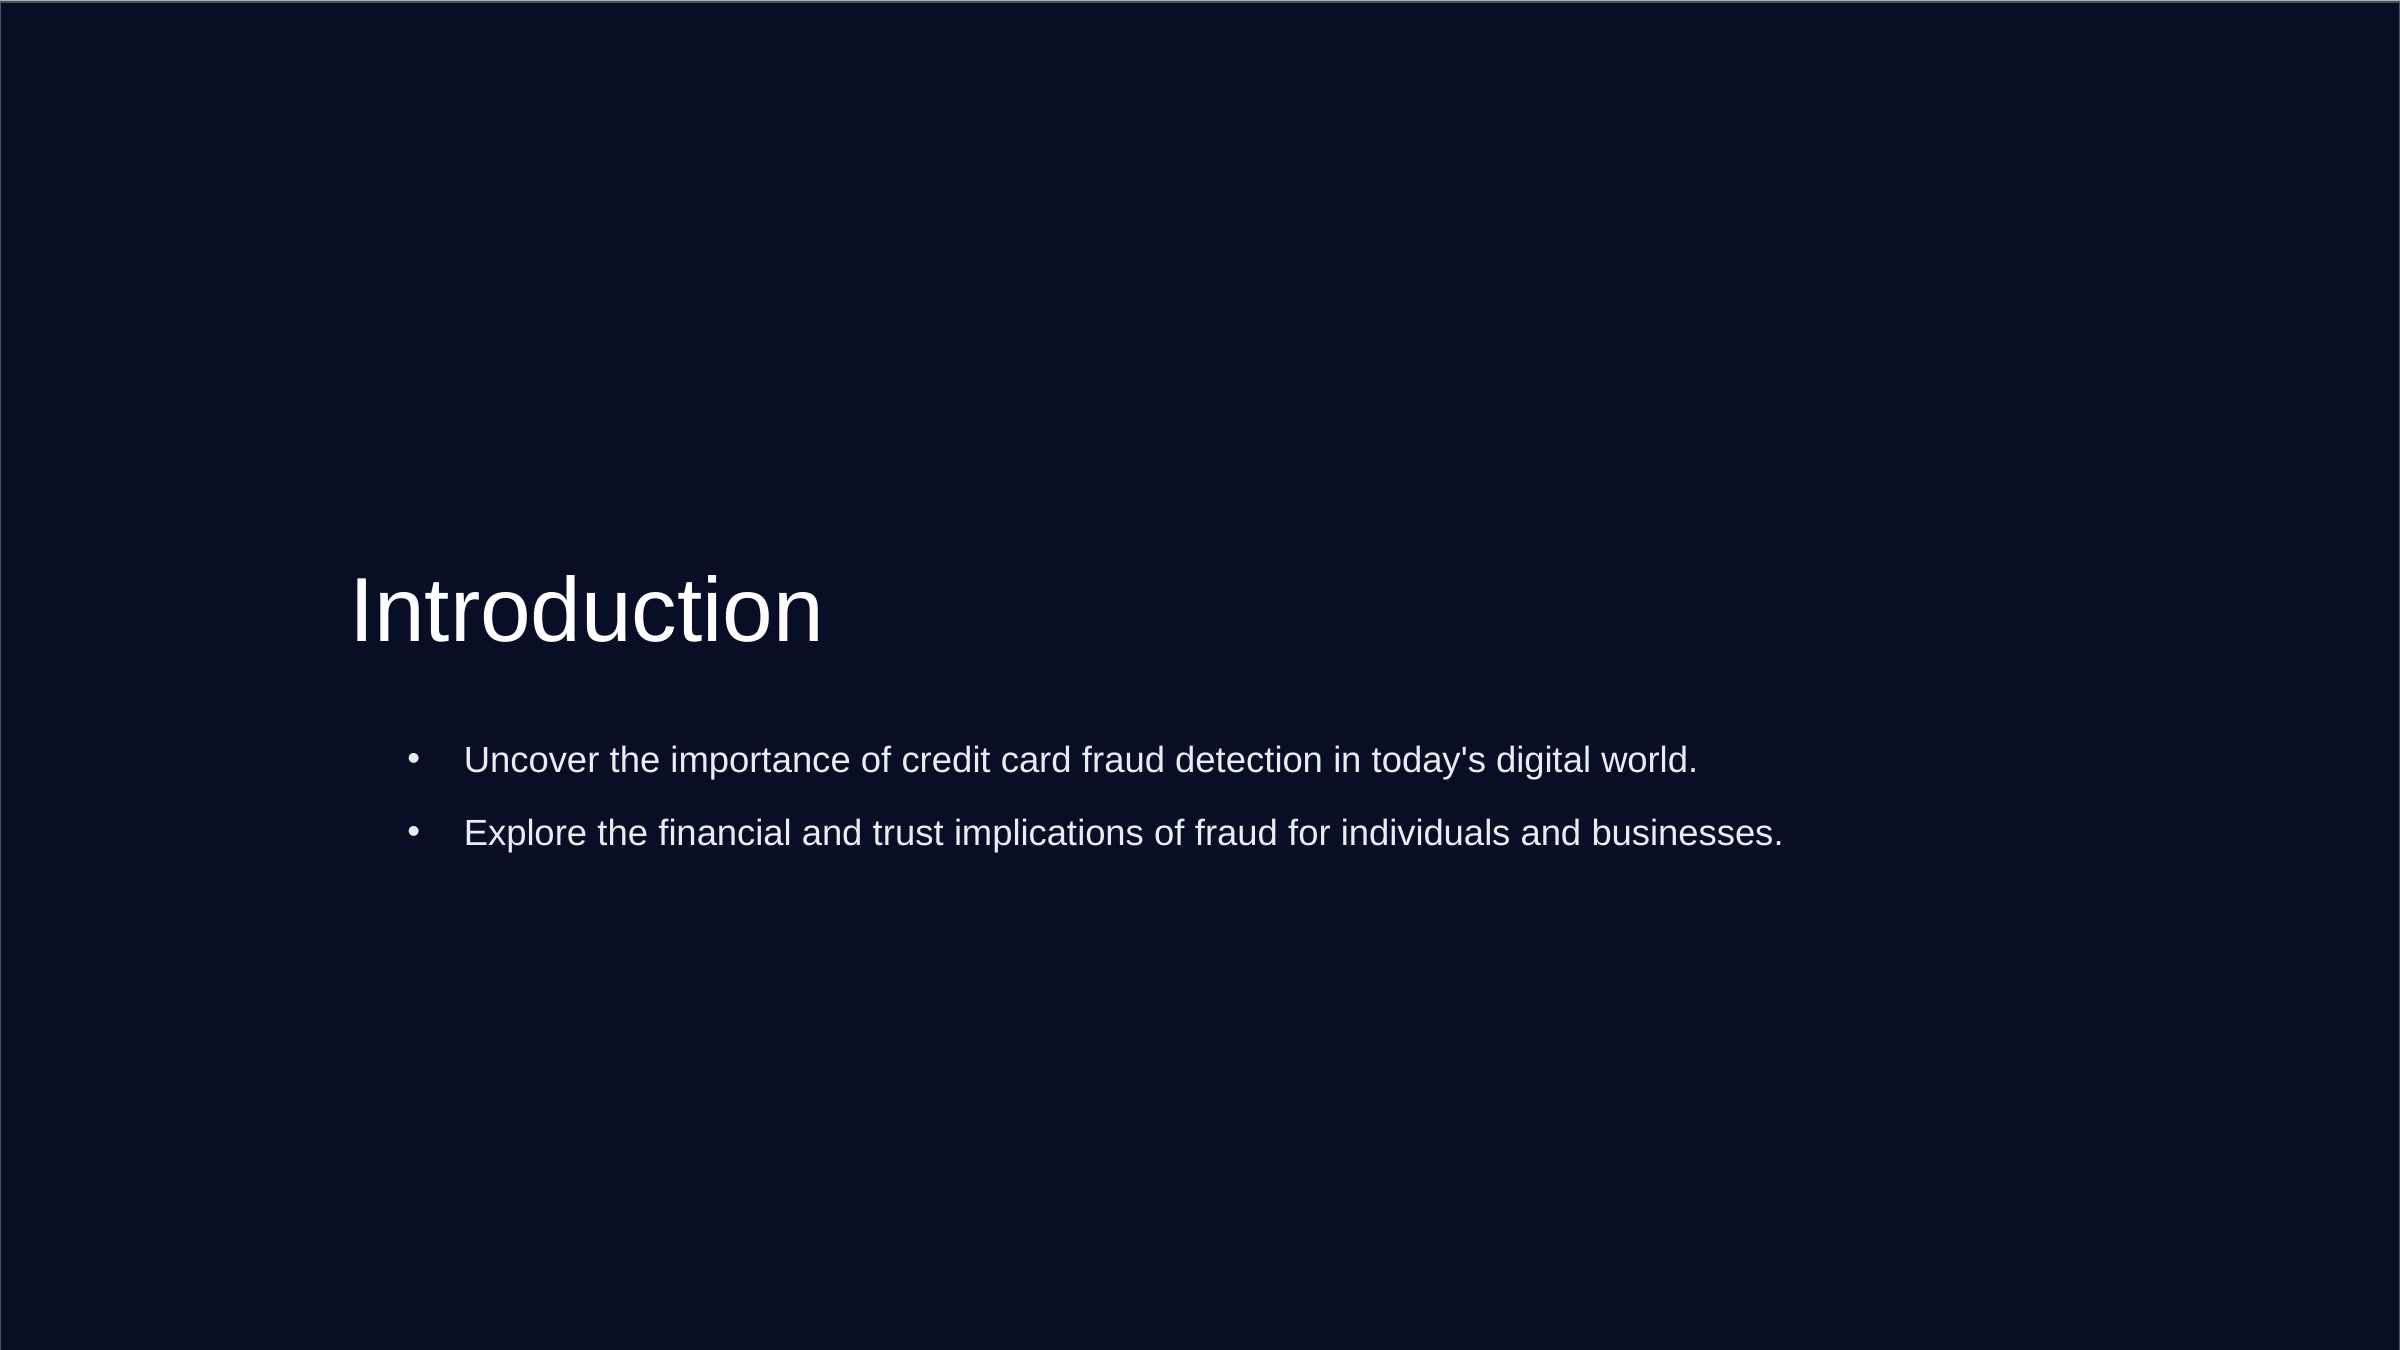

Introduction
Uncover the importance of credit card fraud detection in today's digital world.
Explore the financial and trust implications of fraud for individuals and businesses.